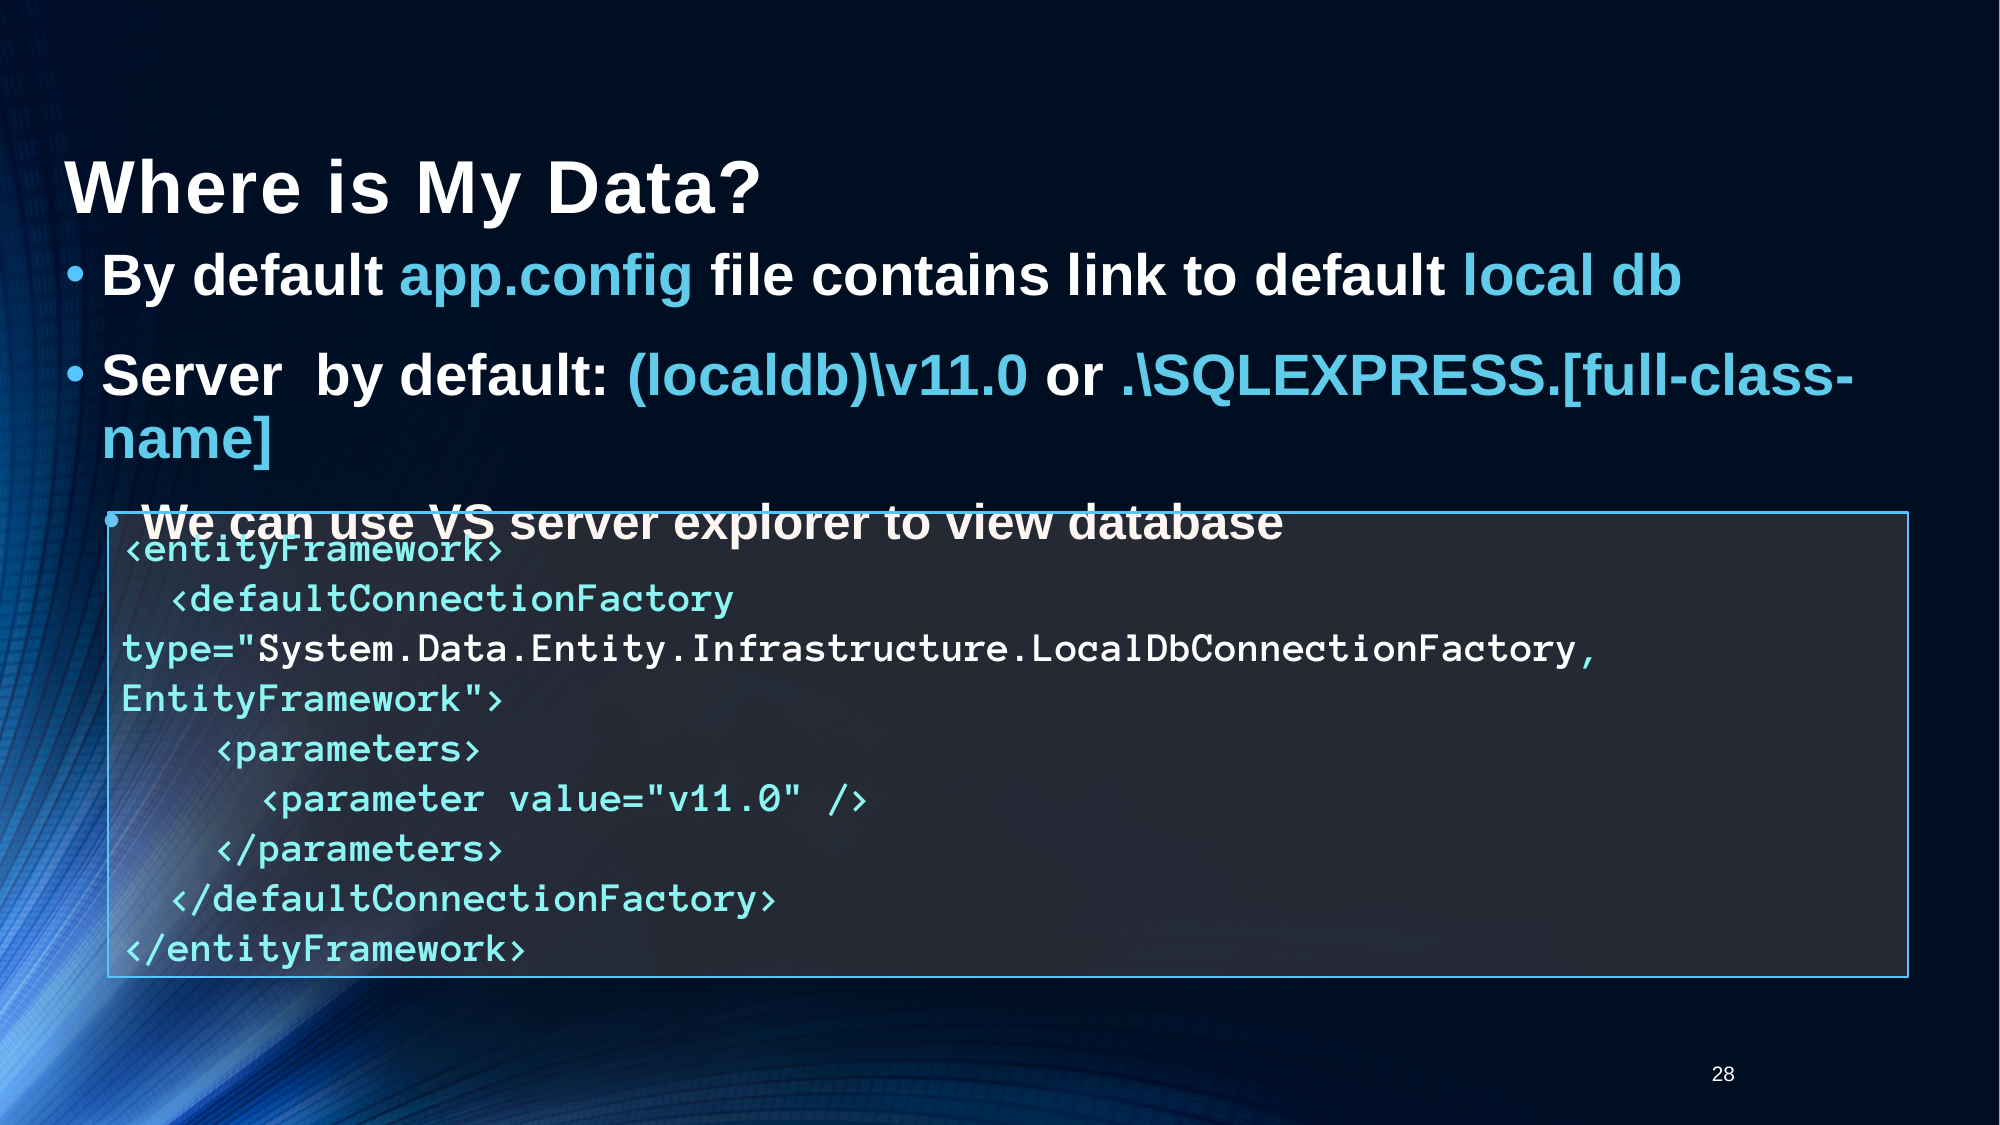

# Where is My Data?
By default app.config file contains link to default local db
Server  by default: (localdb)\v11.0 or .\SQLEXPRESS.[full-class-name]
We can use VS server explorer to view database

<entityFramework>
  <defaultConnectionFactory type="System.Data.Entity.Infrastructure.LocalDbConnectionFactory, EntityFramework">
    <parameters>
      <parameter value="v11.0" />
    </parameters>
  </defaultConnectionFactory>
</entityFramework>
28